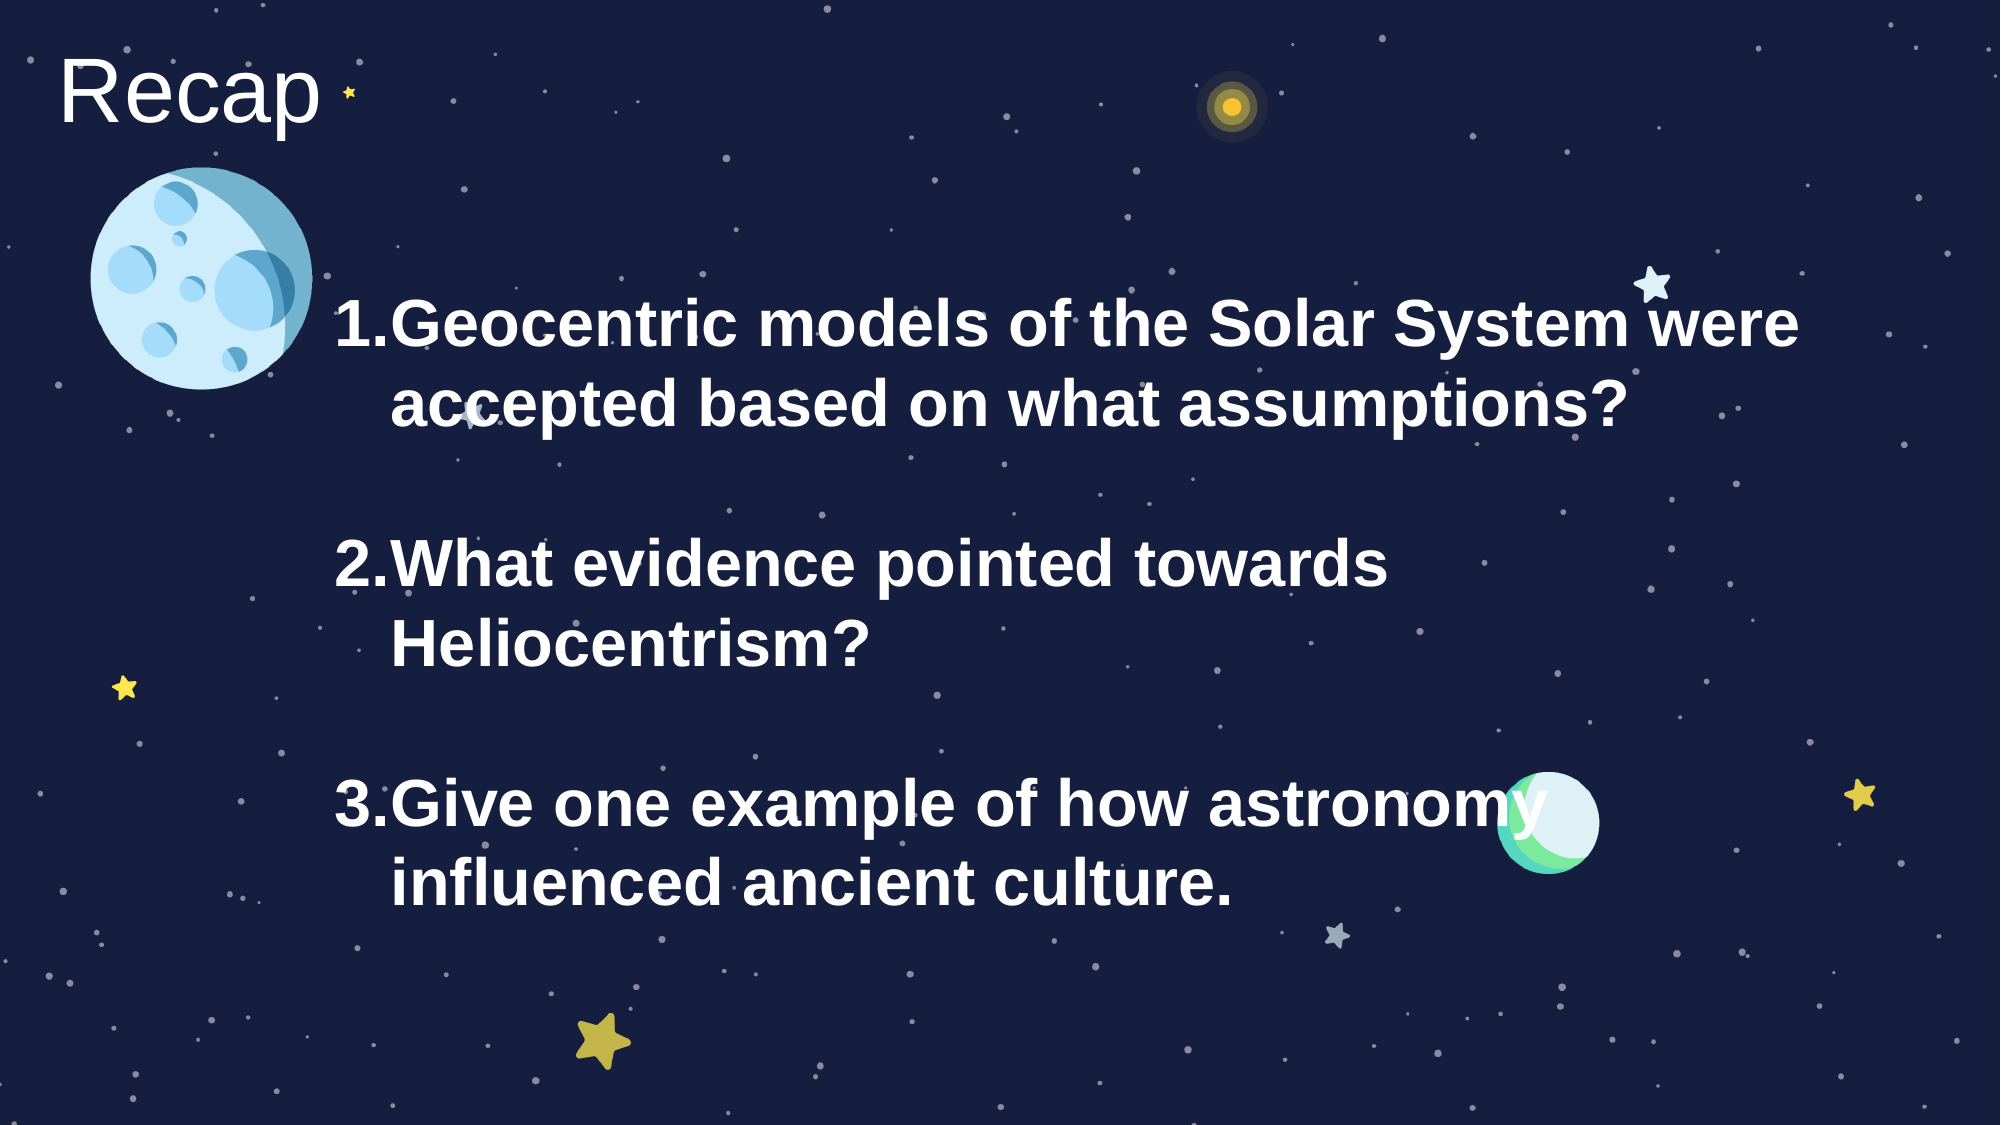

Recap
Geocentric models of the Solar System were accepted based on what assumptions?
What evidence pointed towards Heliocentrism?
Give one example of how astronomy influenced ancient culture.